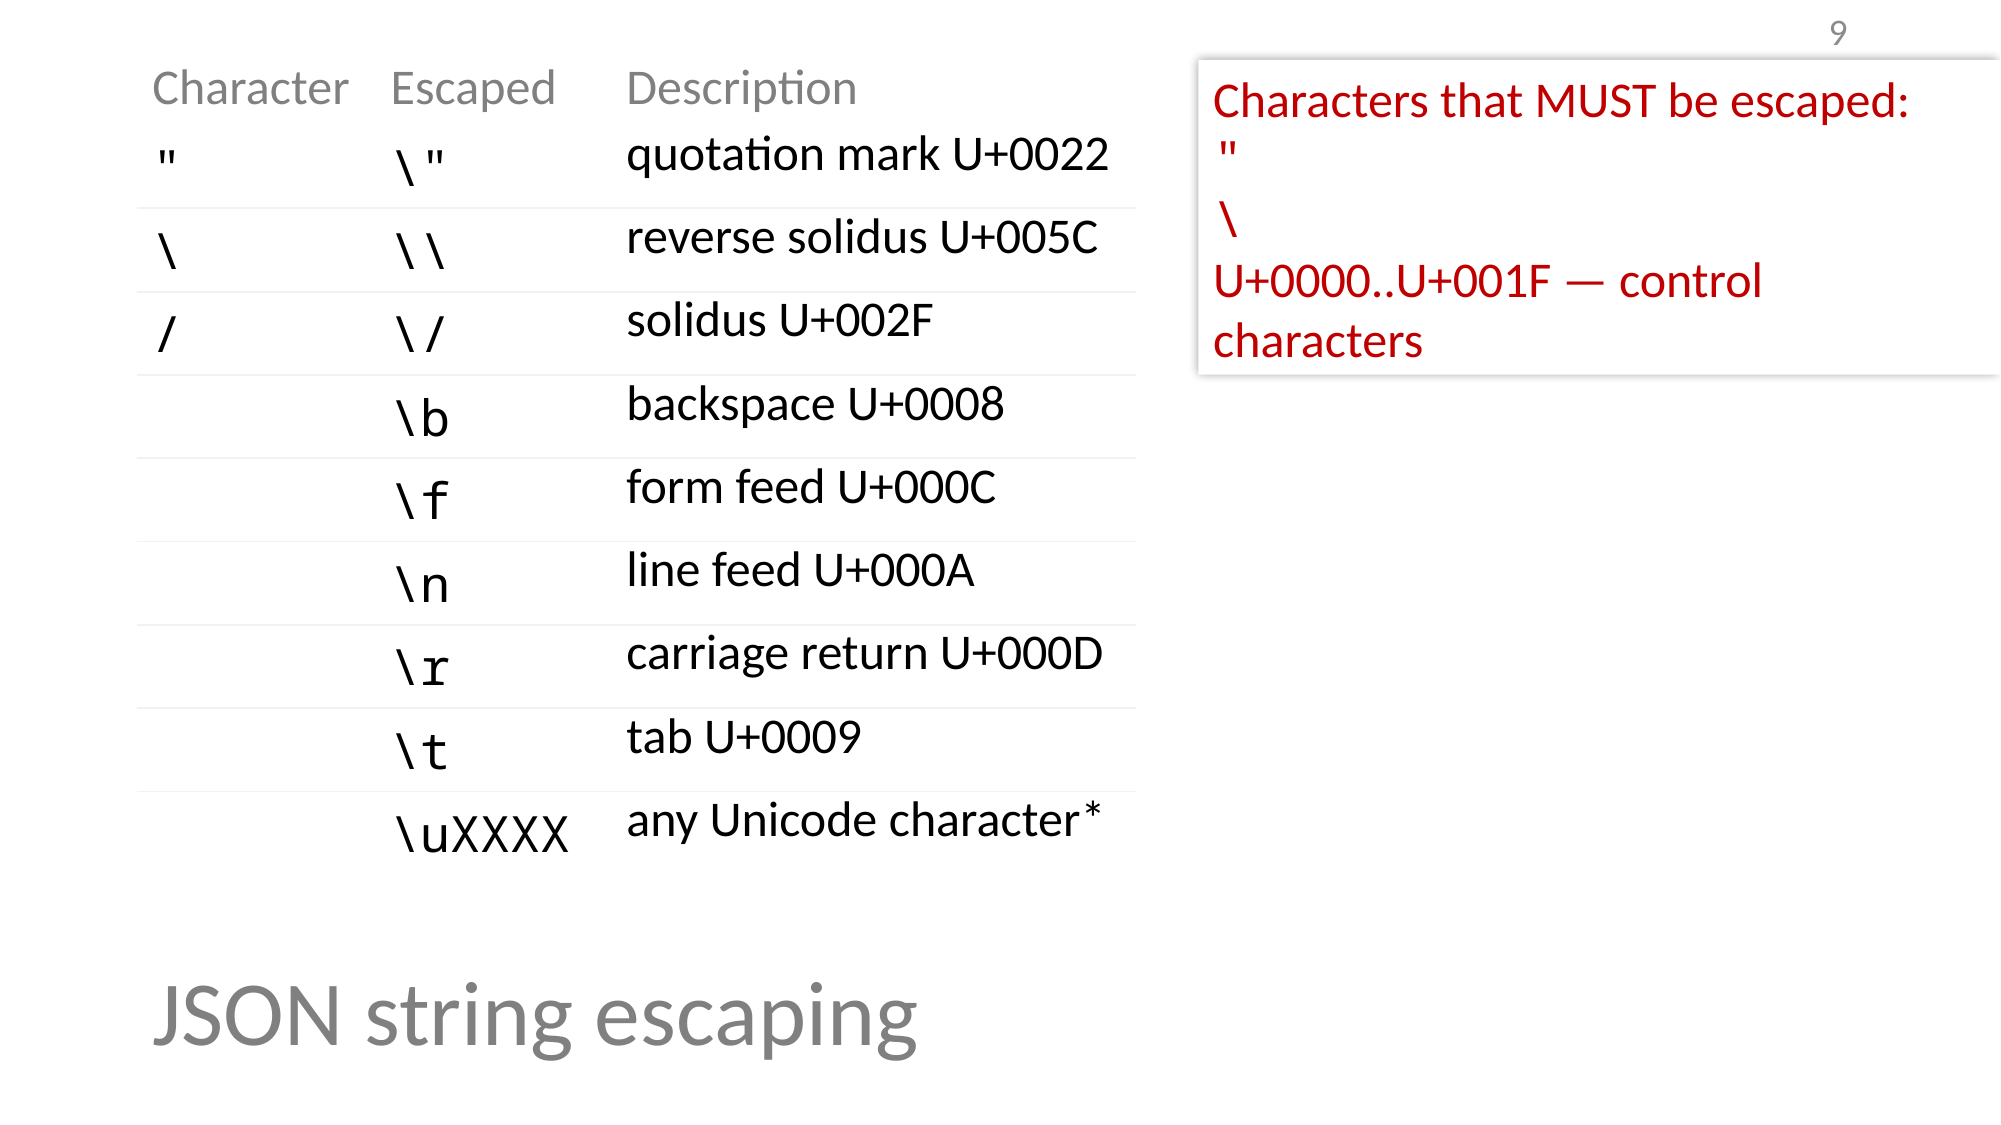

9
| Character | Escaped | Description |
| --- | --- | --- |
| " | \" | quotation mark U+0022 |
| \ | \\ | reverse solidus U+005C |
| / | \/ | solidus U+002F |
|  | \b | backspace U+0008 |
|  | \f | form feed U+000C |
|  | \n | line feed U+000A |
|  | \r | carriage return U+000D |
|  | \t | tab U+0009 |
|  | \uXXXX | any Unicode character\* |
Characters that MUST be escaped:
"
\
U+0000..U+001F — control characters
# JSON string escaping